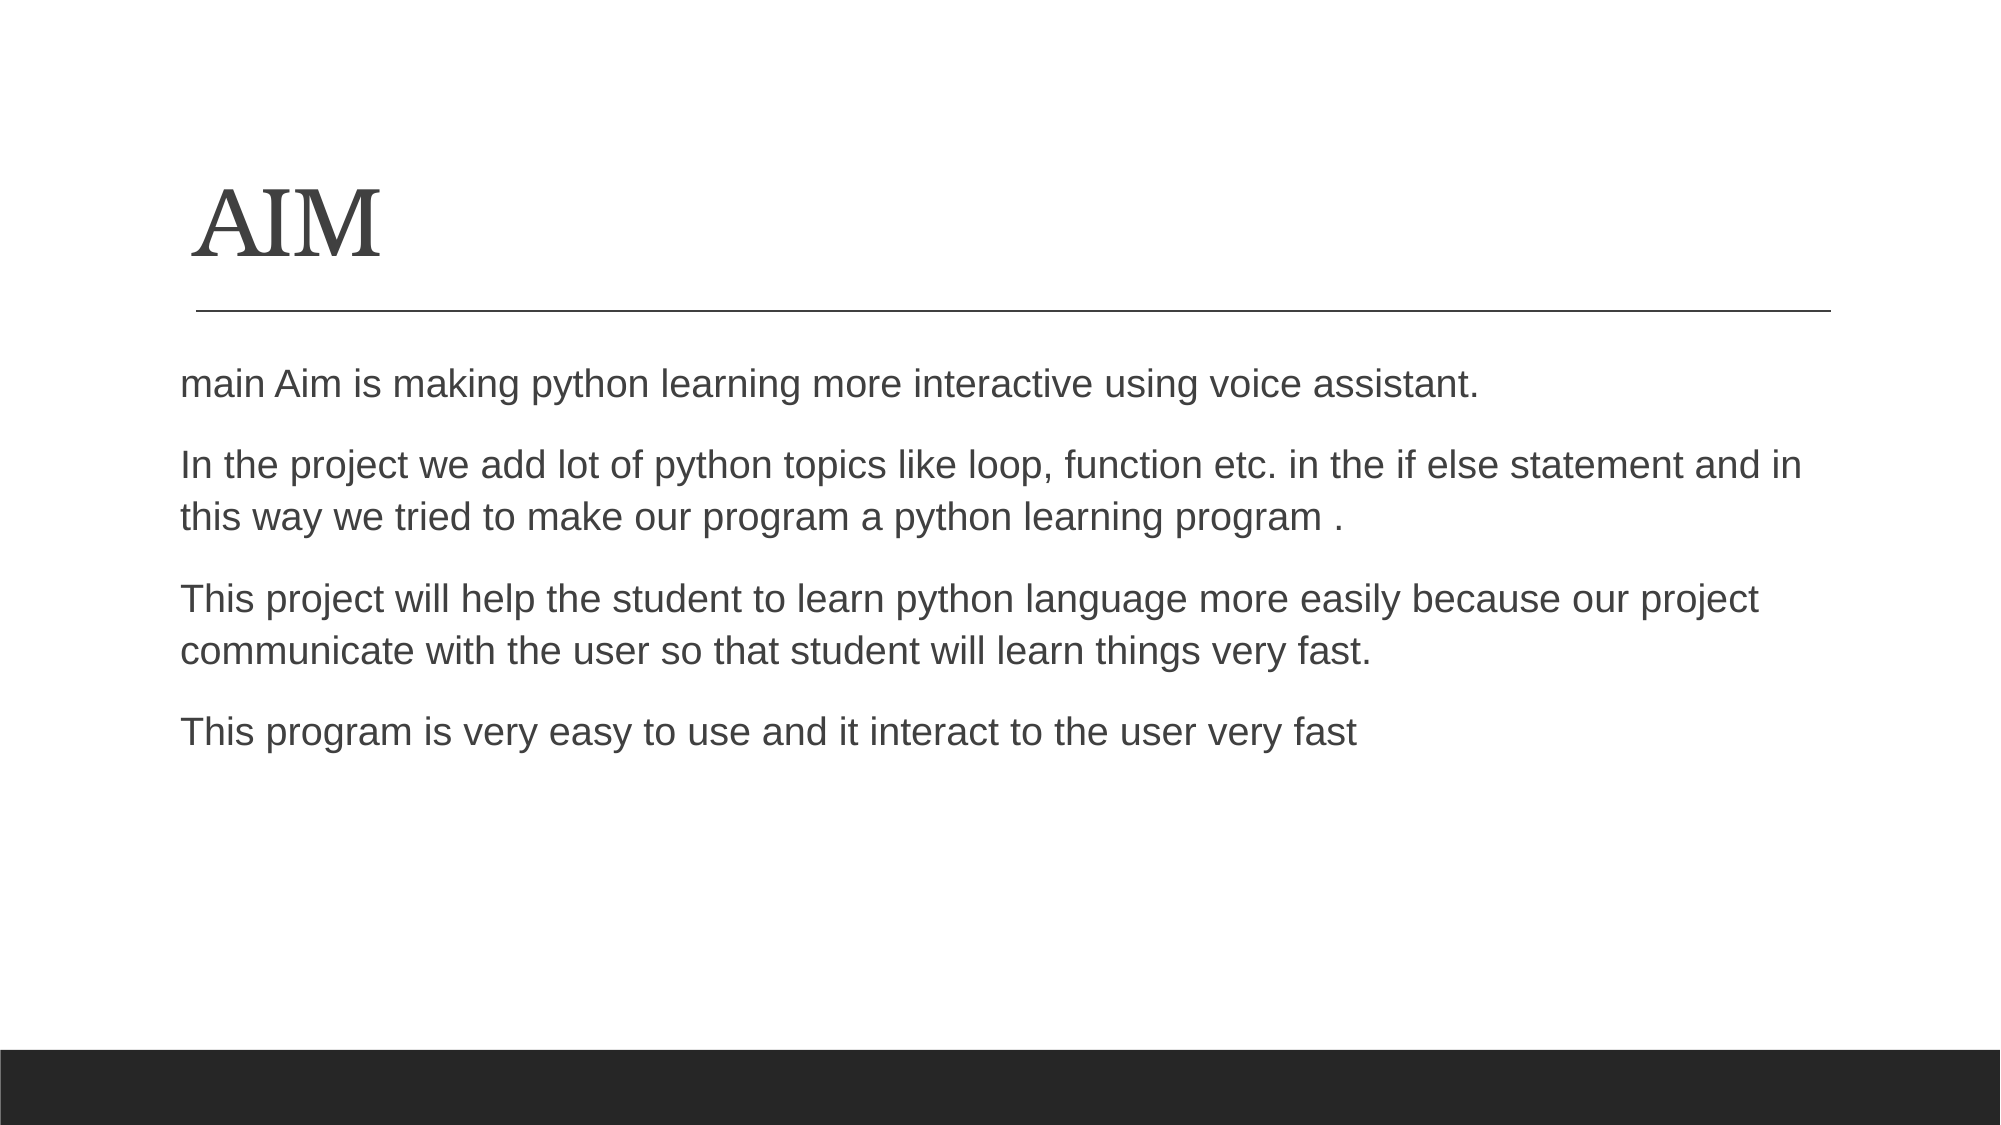

# AIM
main Aim is making python learning more interactive using voice assistant.
In the project we add lot of python topics like loop, function etc. in the if else statement and in this way we tried to make our program a python learning program .
This project will help the student to learn python language more easily because our project communicate with the user so that student will learn things very fast.
This program is very easy to use and it interact to the user very fast